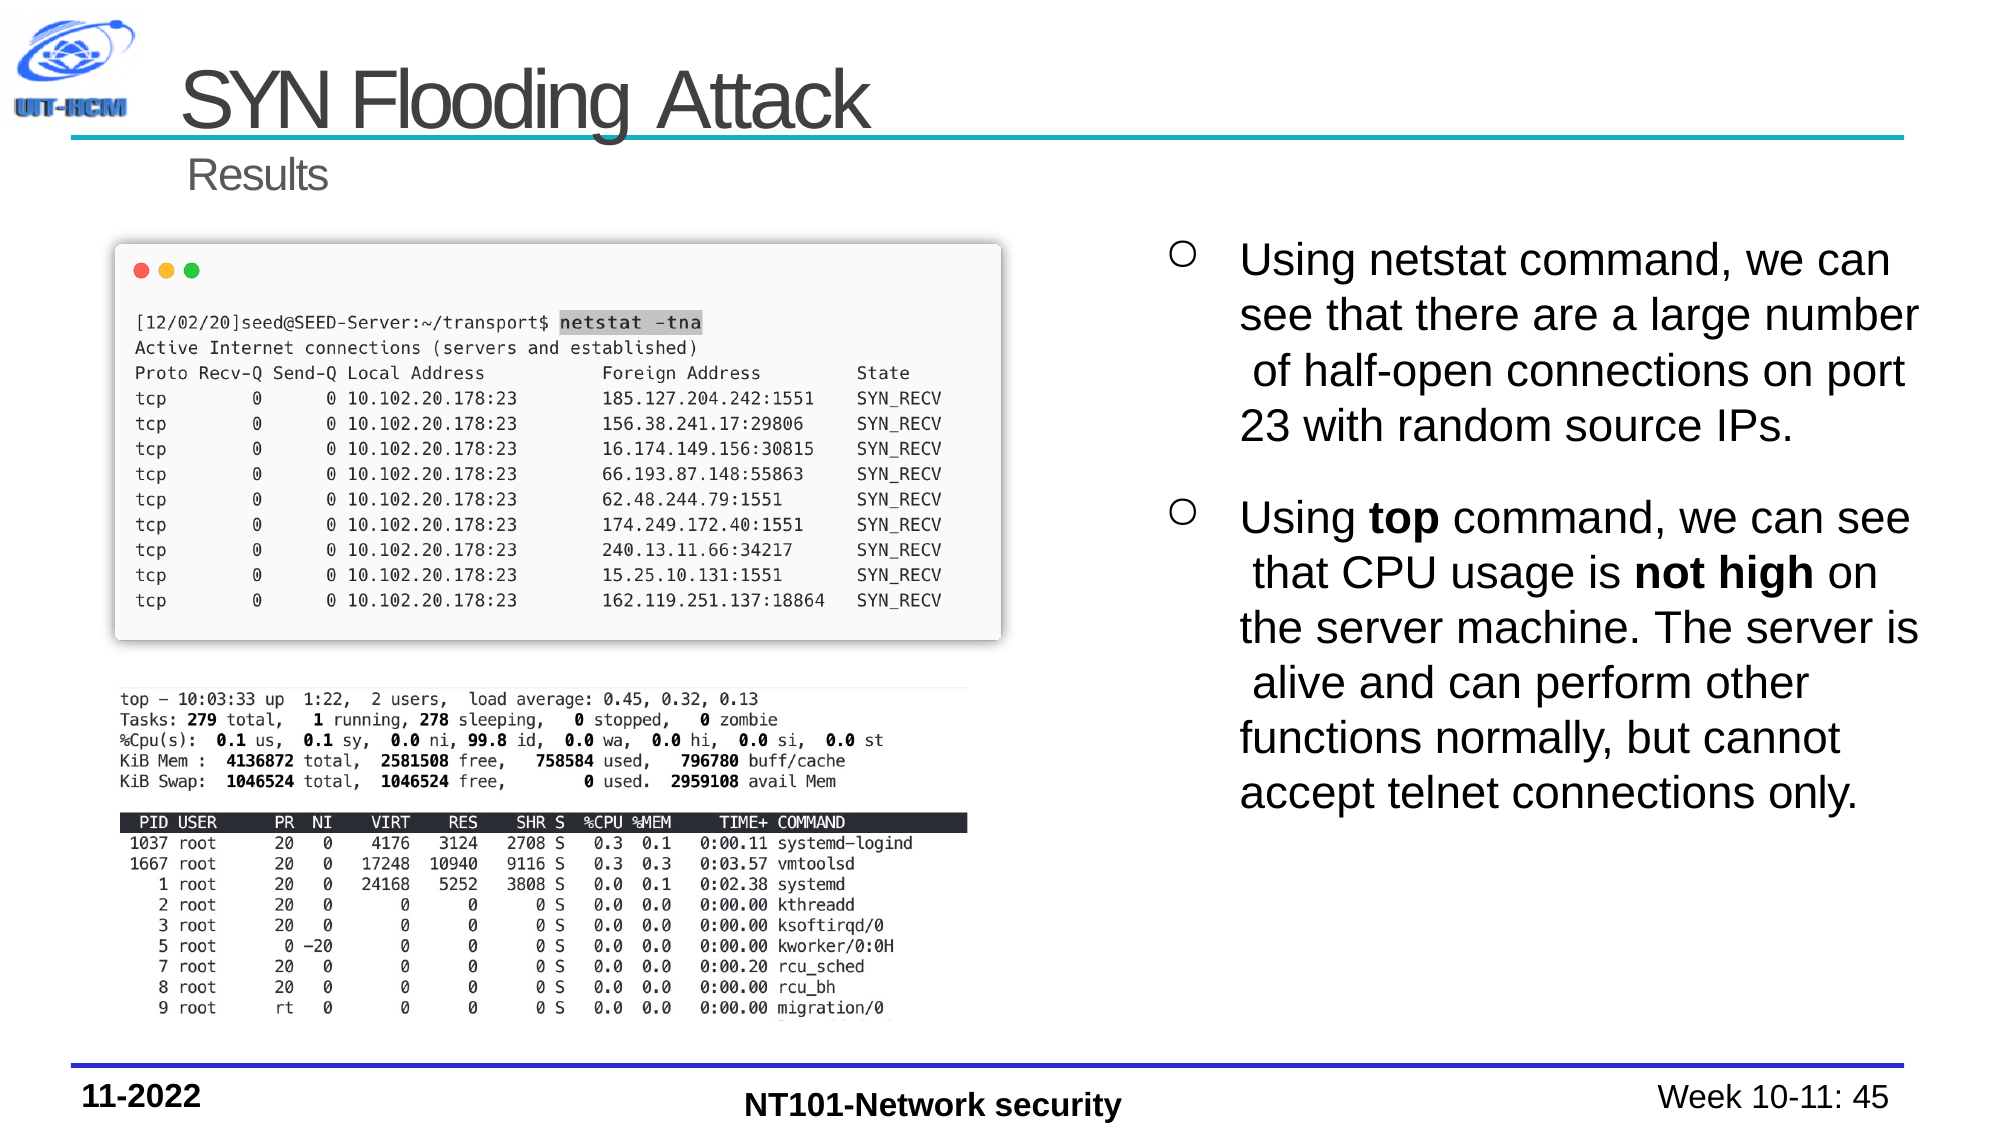

# SYN Flooding Attack
Results

Using netstat command, we can  see that there are a large number  of half-open connections on port  23 with random source IPs.
Using top command, we can see  that CPU usage is not high on  the server machine. The server is  alive and can perform other  functions normally, but cannot  accept telnet connections only.